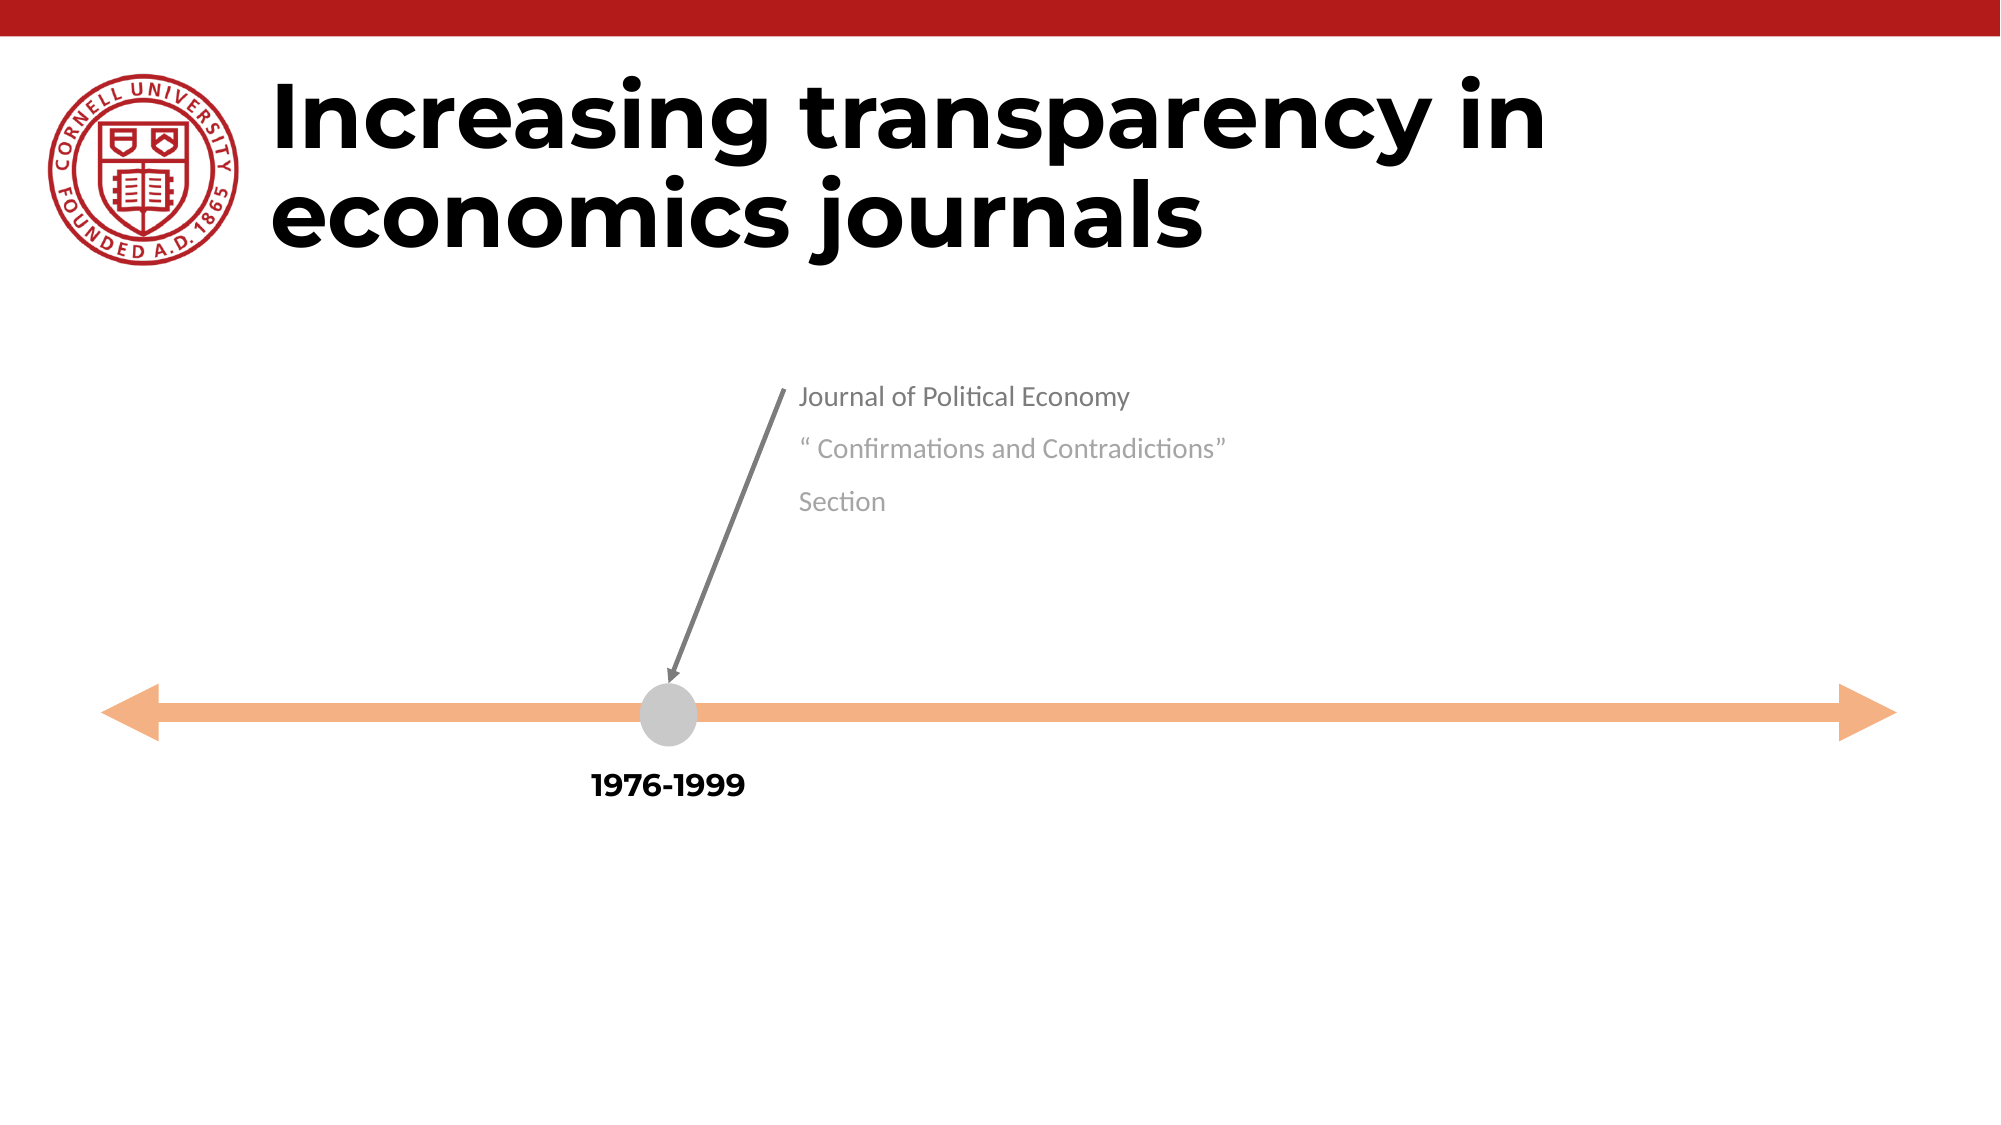

# Increasing transparency in economics journals
Journal of Political Economy
“ Confirmations and Contradictions” Section

1976-1999